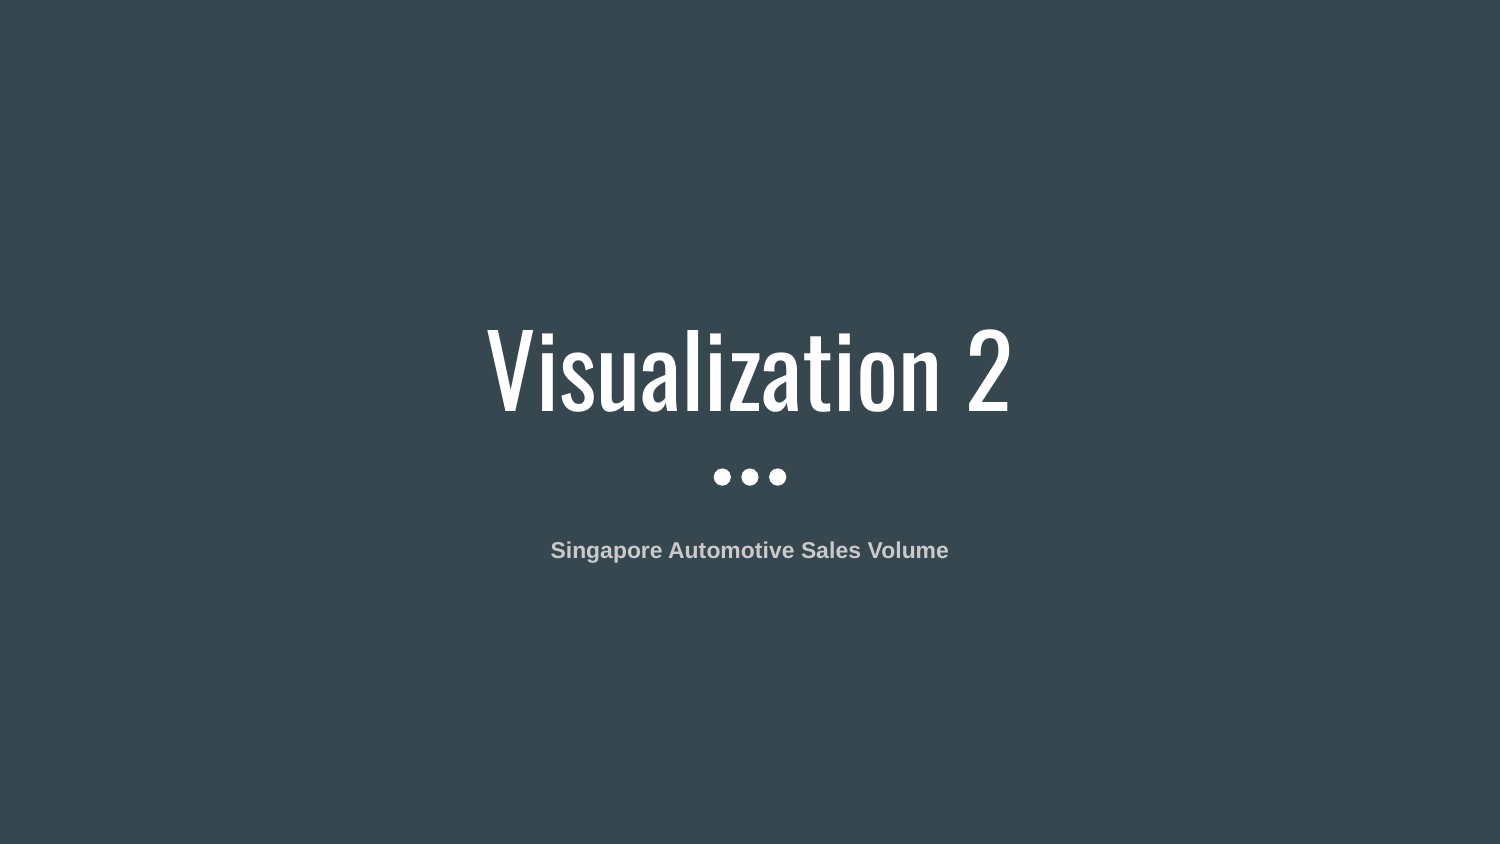

# Visualization 2
Singapore Automotive Sales Volume